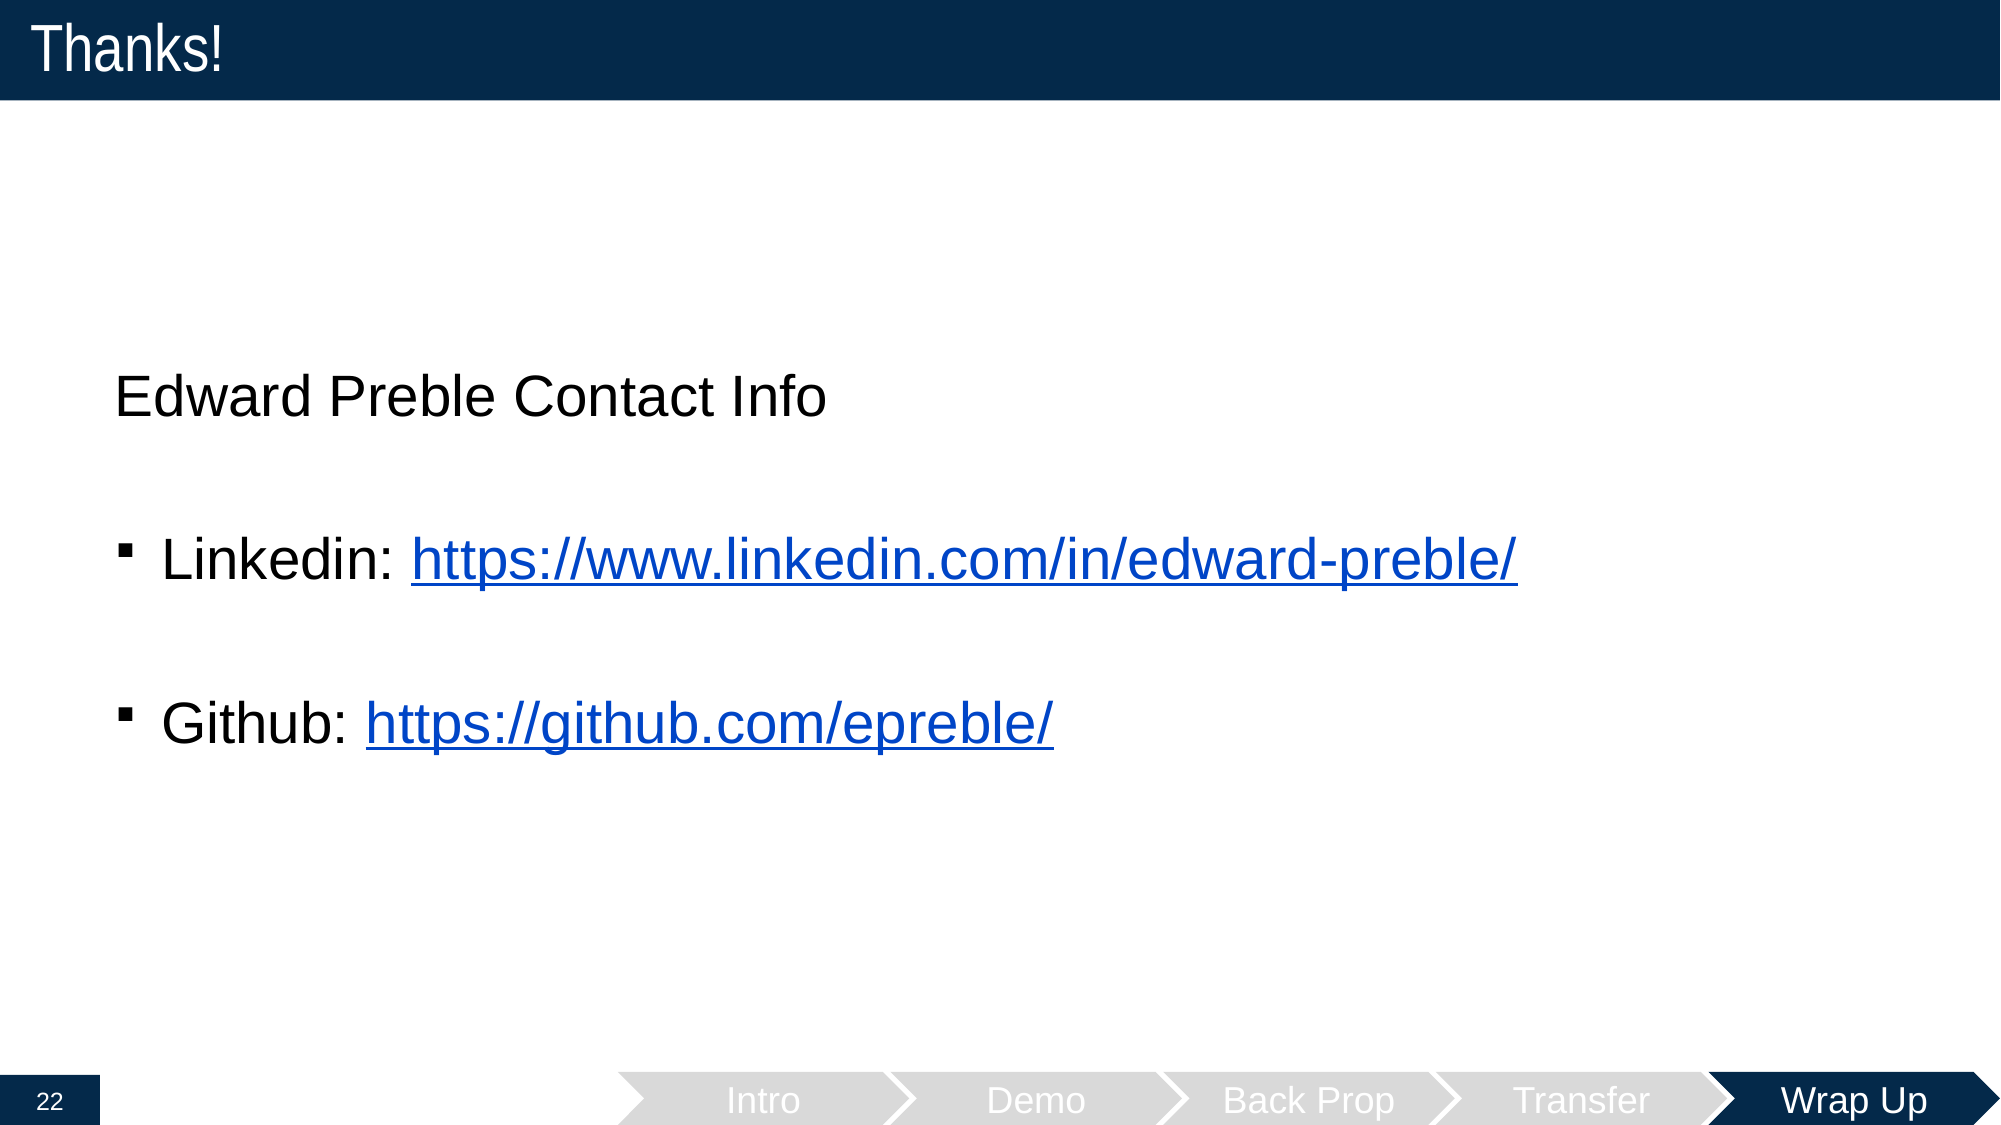

# Thanks!

Edward Preble Contact Info

Linkedin: https://www.linkedin.com/in/edward-preble/

Github: https://github.com/epreble/

Intro
Demo
Back Prop
Transfer
Wrap Up
22